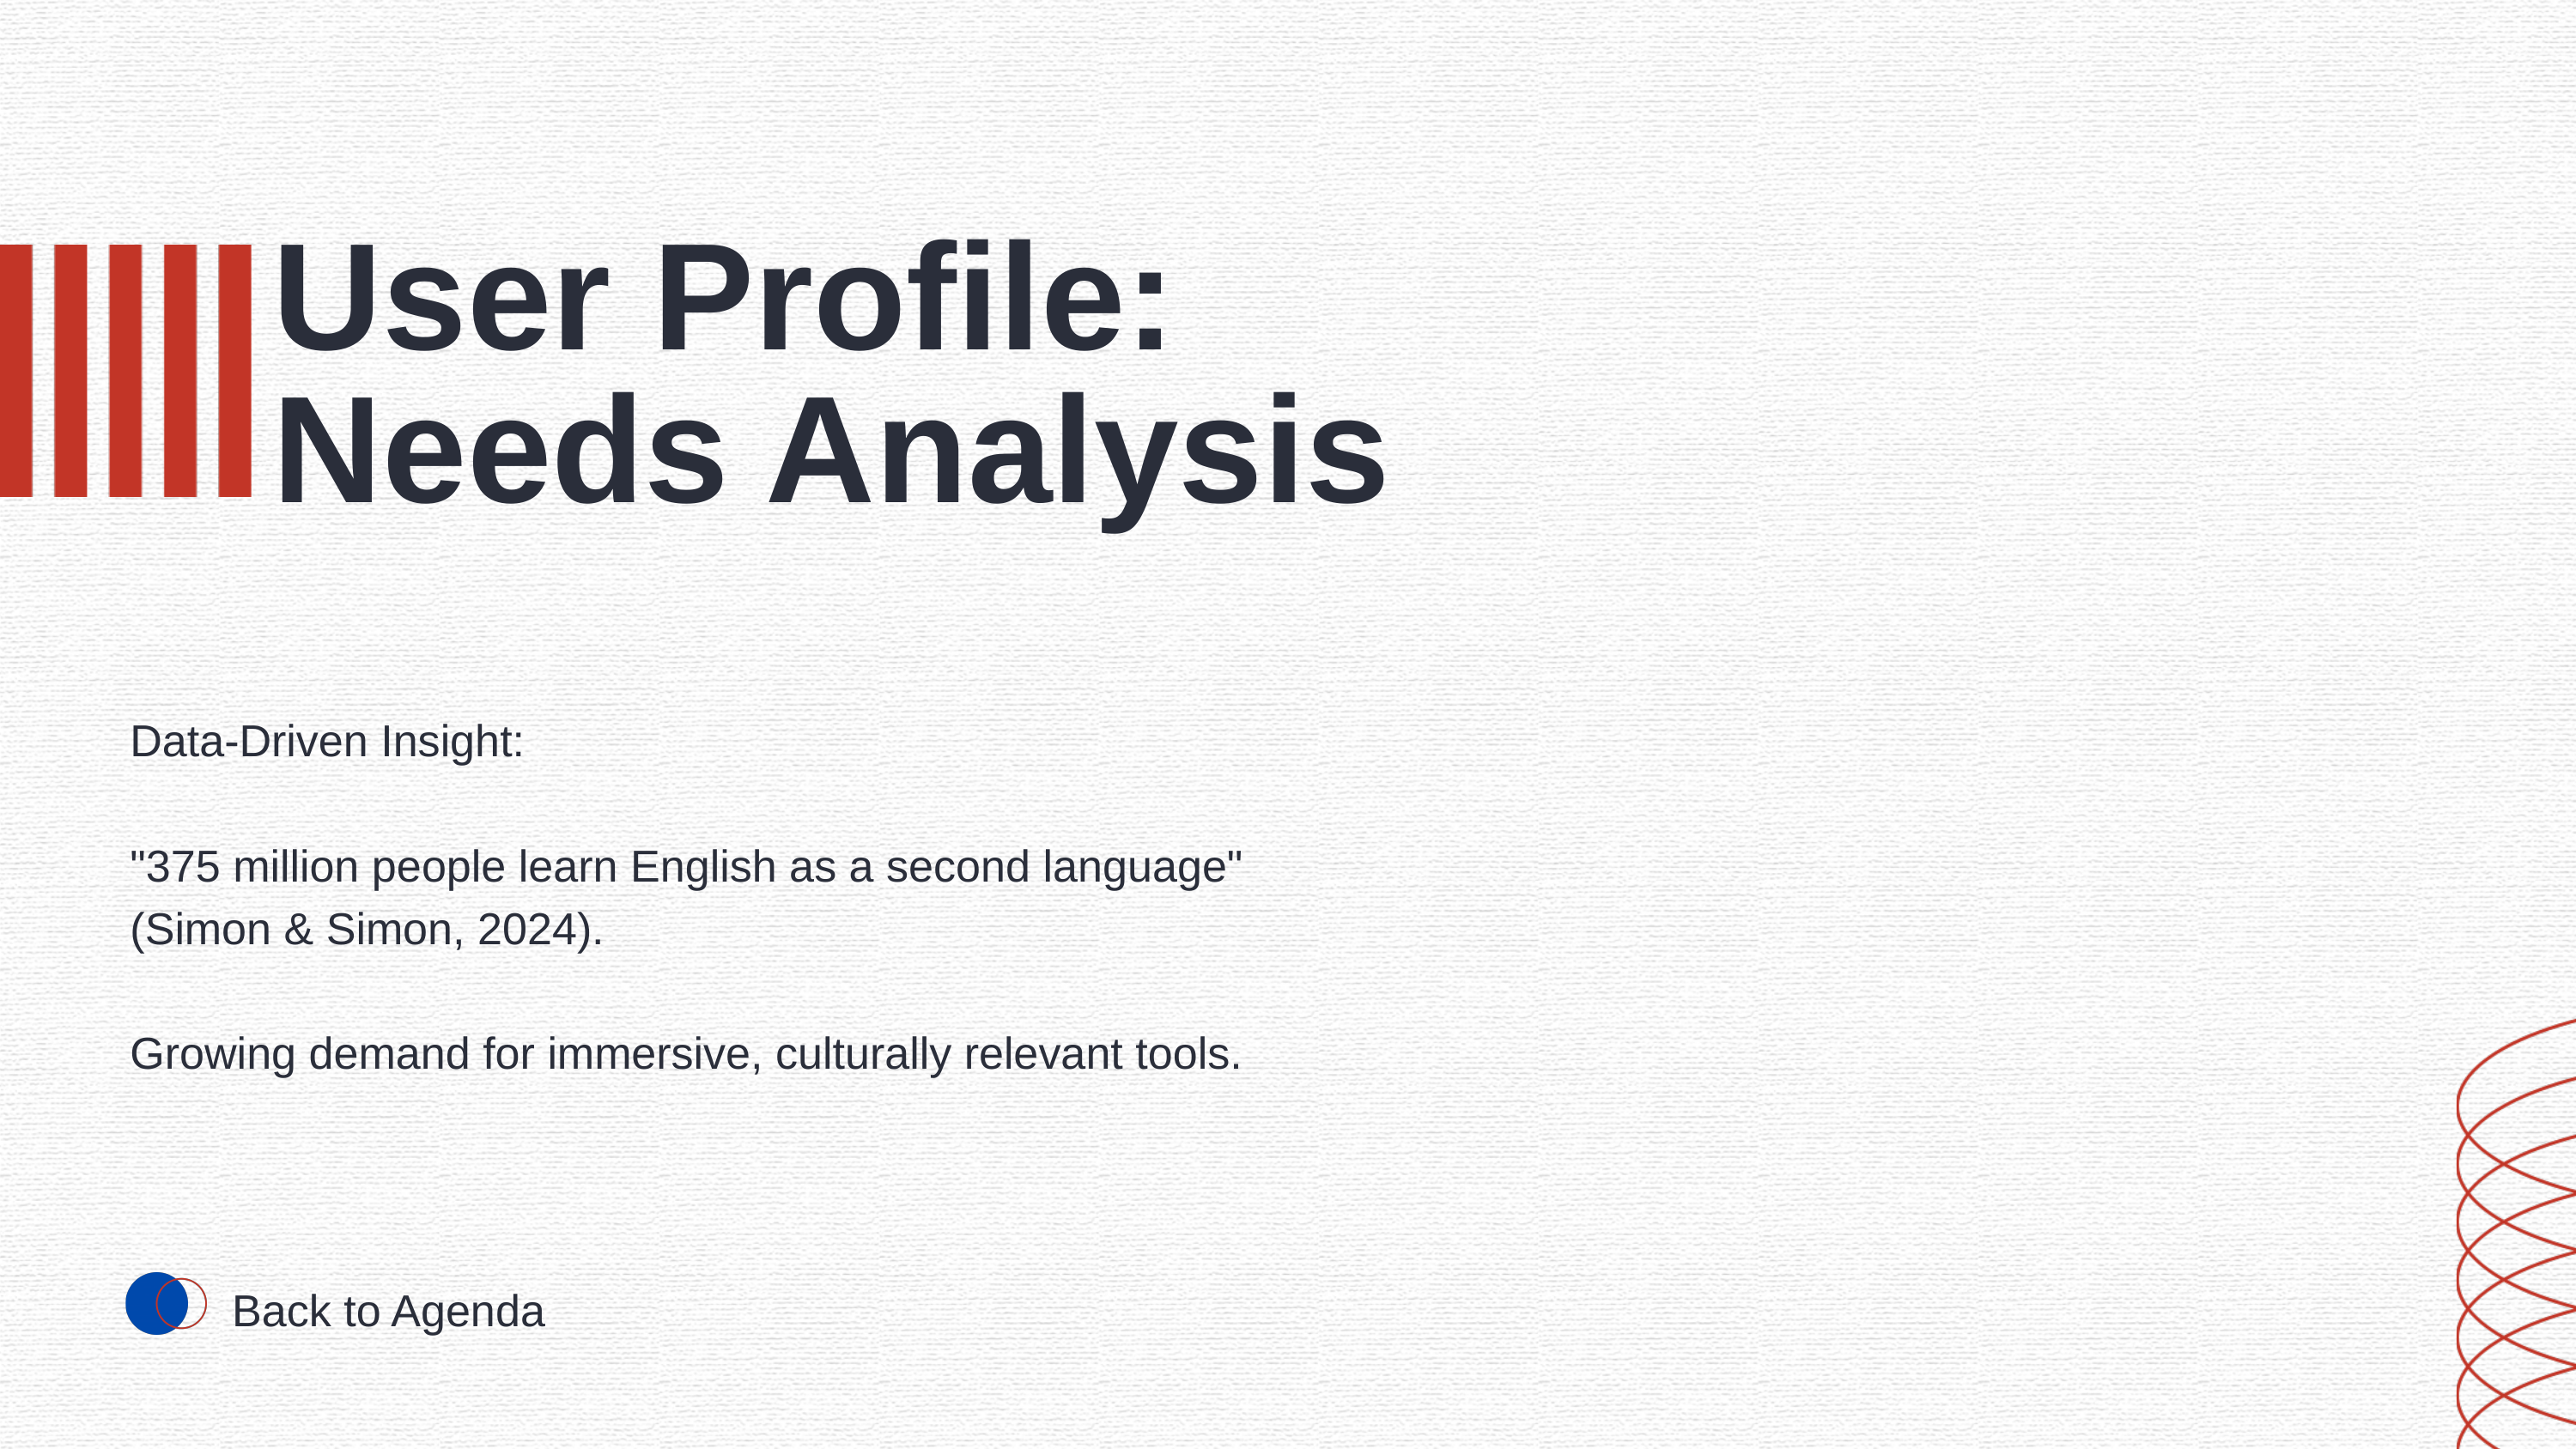

User Profile:
Needs Analysis

Data-Driven Insight:

"375 million people learn English as a second language" (Simon & Simon, 2024).

Growing demand for immersive, culturally relevant tools.

Back to Agenda